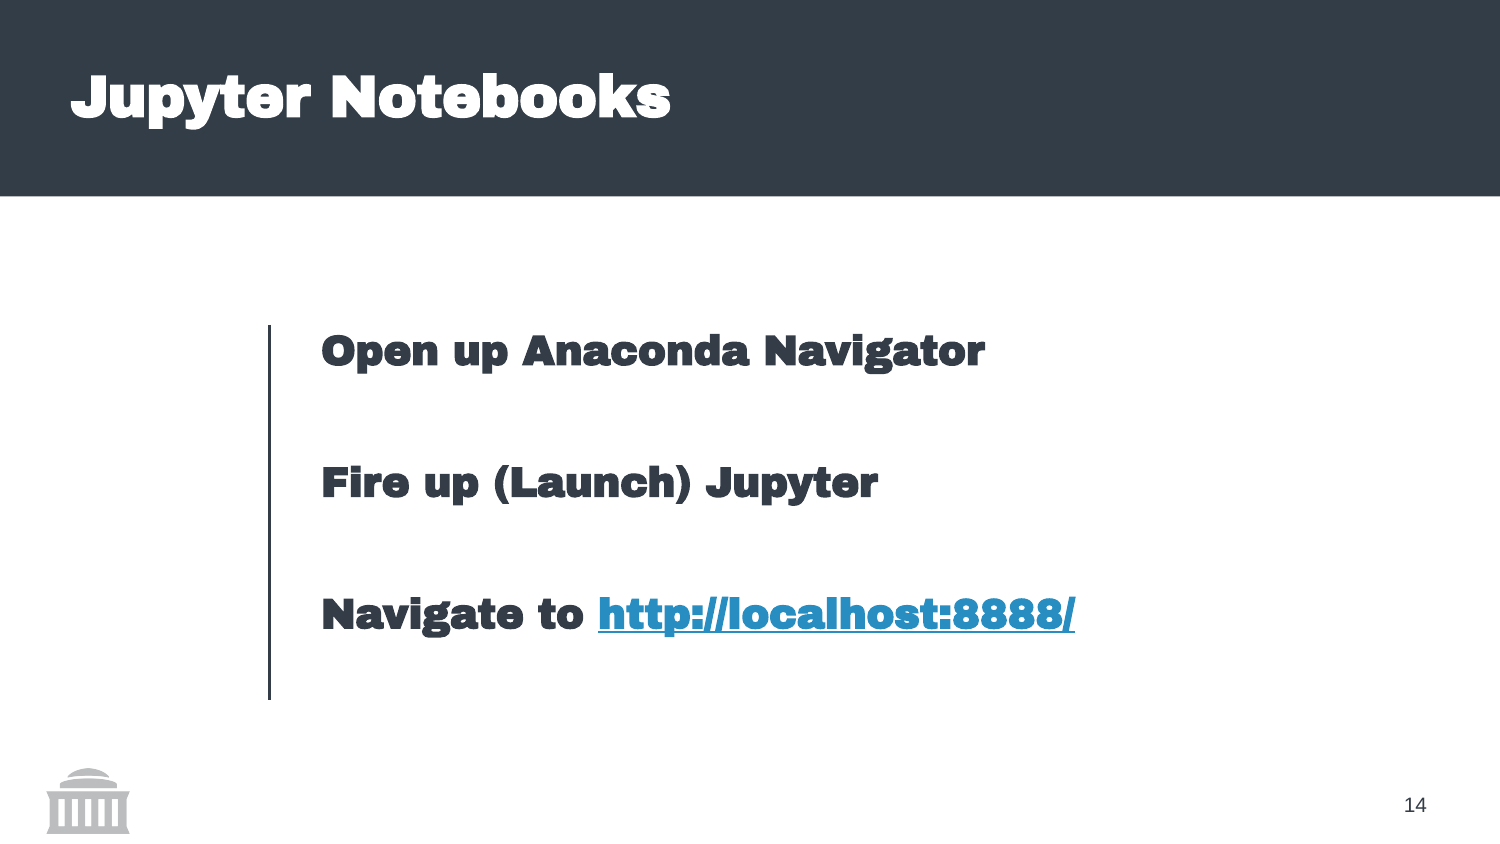

# Jupyter Notebooks

Open up Anaconda Navigator

Fire up (Launch) Jupyter

Navigate to http://localhost:8888/
14